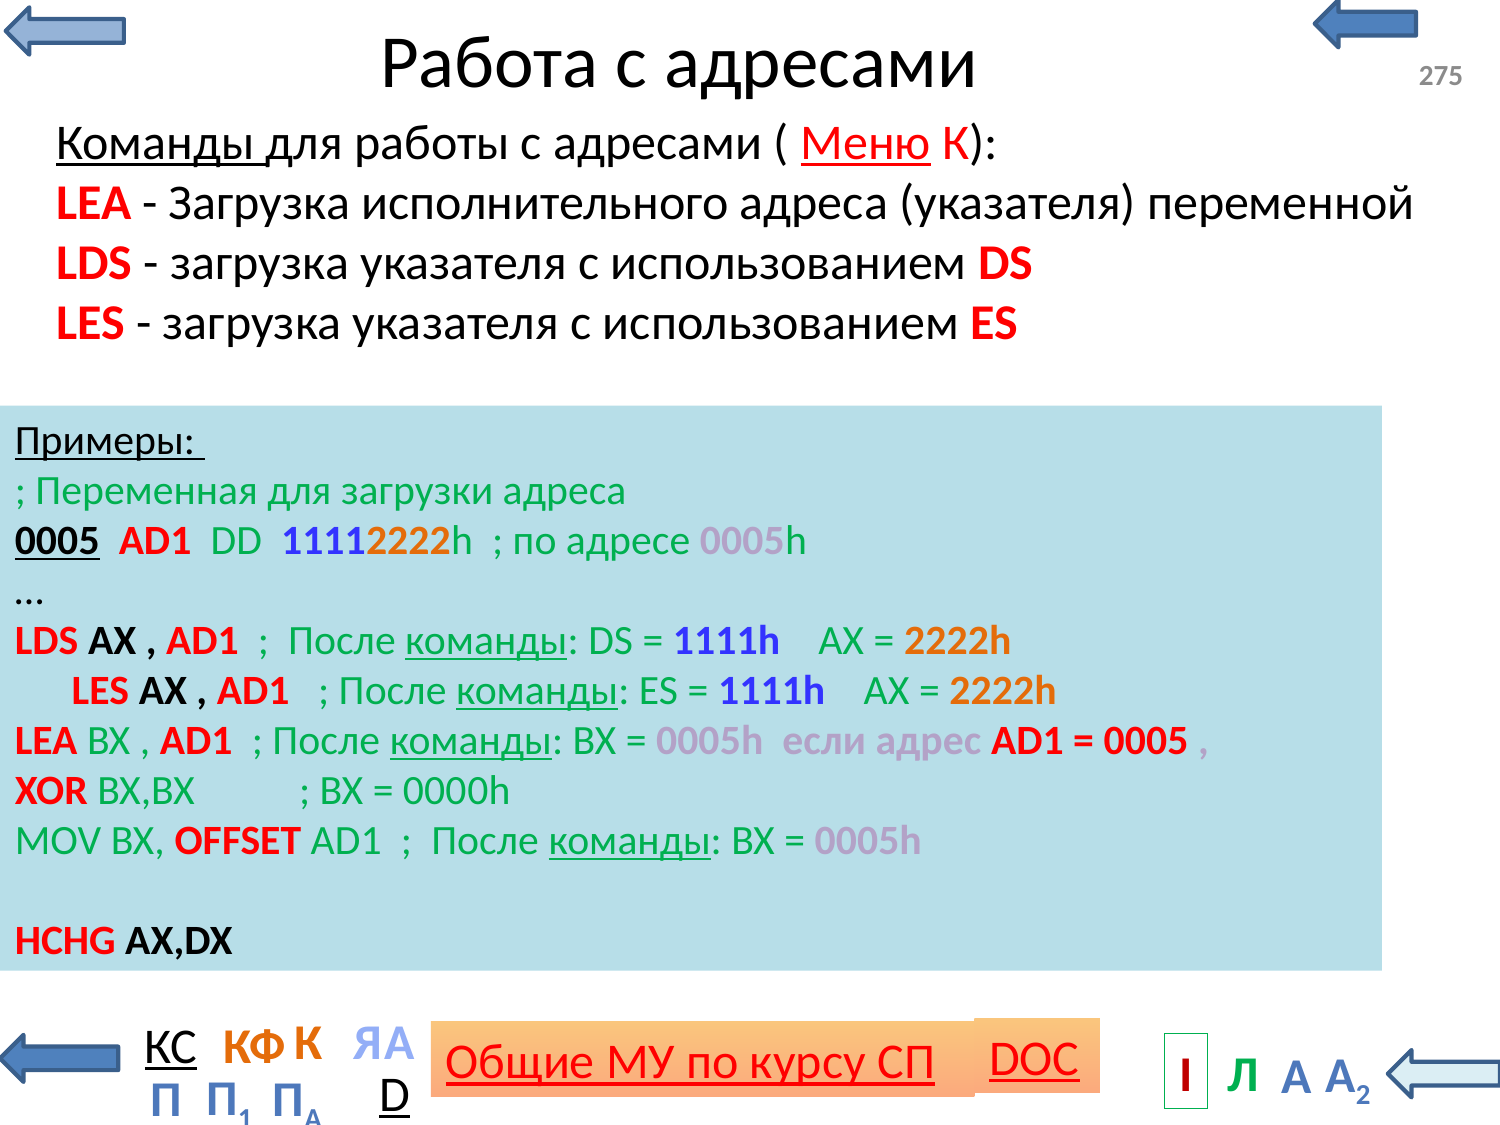

# Работа с адресами
275
Команды для работы с адресами ( Меню К):
LEA - Загрузка исполнительного адреса (указателя) переменной
LDS - загрузка указателя с использованием DS
LES - загрузка указателя с использованием ES
Примеры:
; Переменная для загрузки адреса
0005  AD1  DD  11112222h  ; по адресе 0005h
…
LDS AX , AD1  ;  После команды: DS = 1111h    AX = 2222h
      LES AX , AD1   ; После команды: ES = 1111h    AX = 2222h
LEA BX , AD1  ; После команды: BX = 0005h  если адрес AD1 = 0005 ,
XOR BX,BX           ; BX = 0000h
MOV BX, OFFSET AD1  ;  После команды: BX = 0005h

HCHG AX,DX